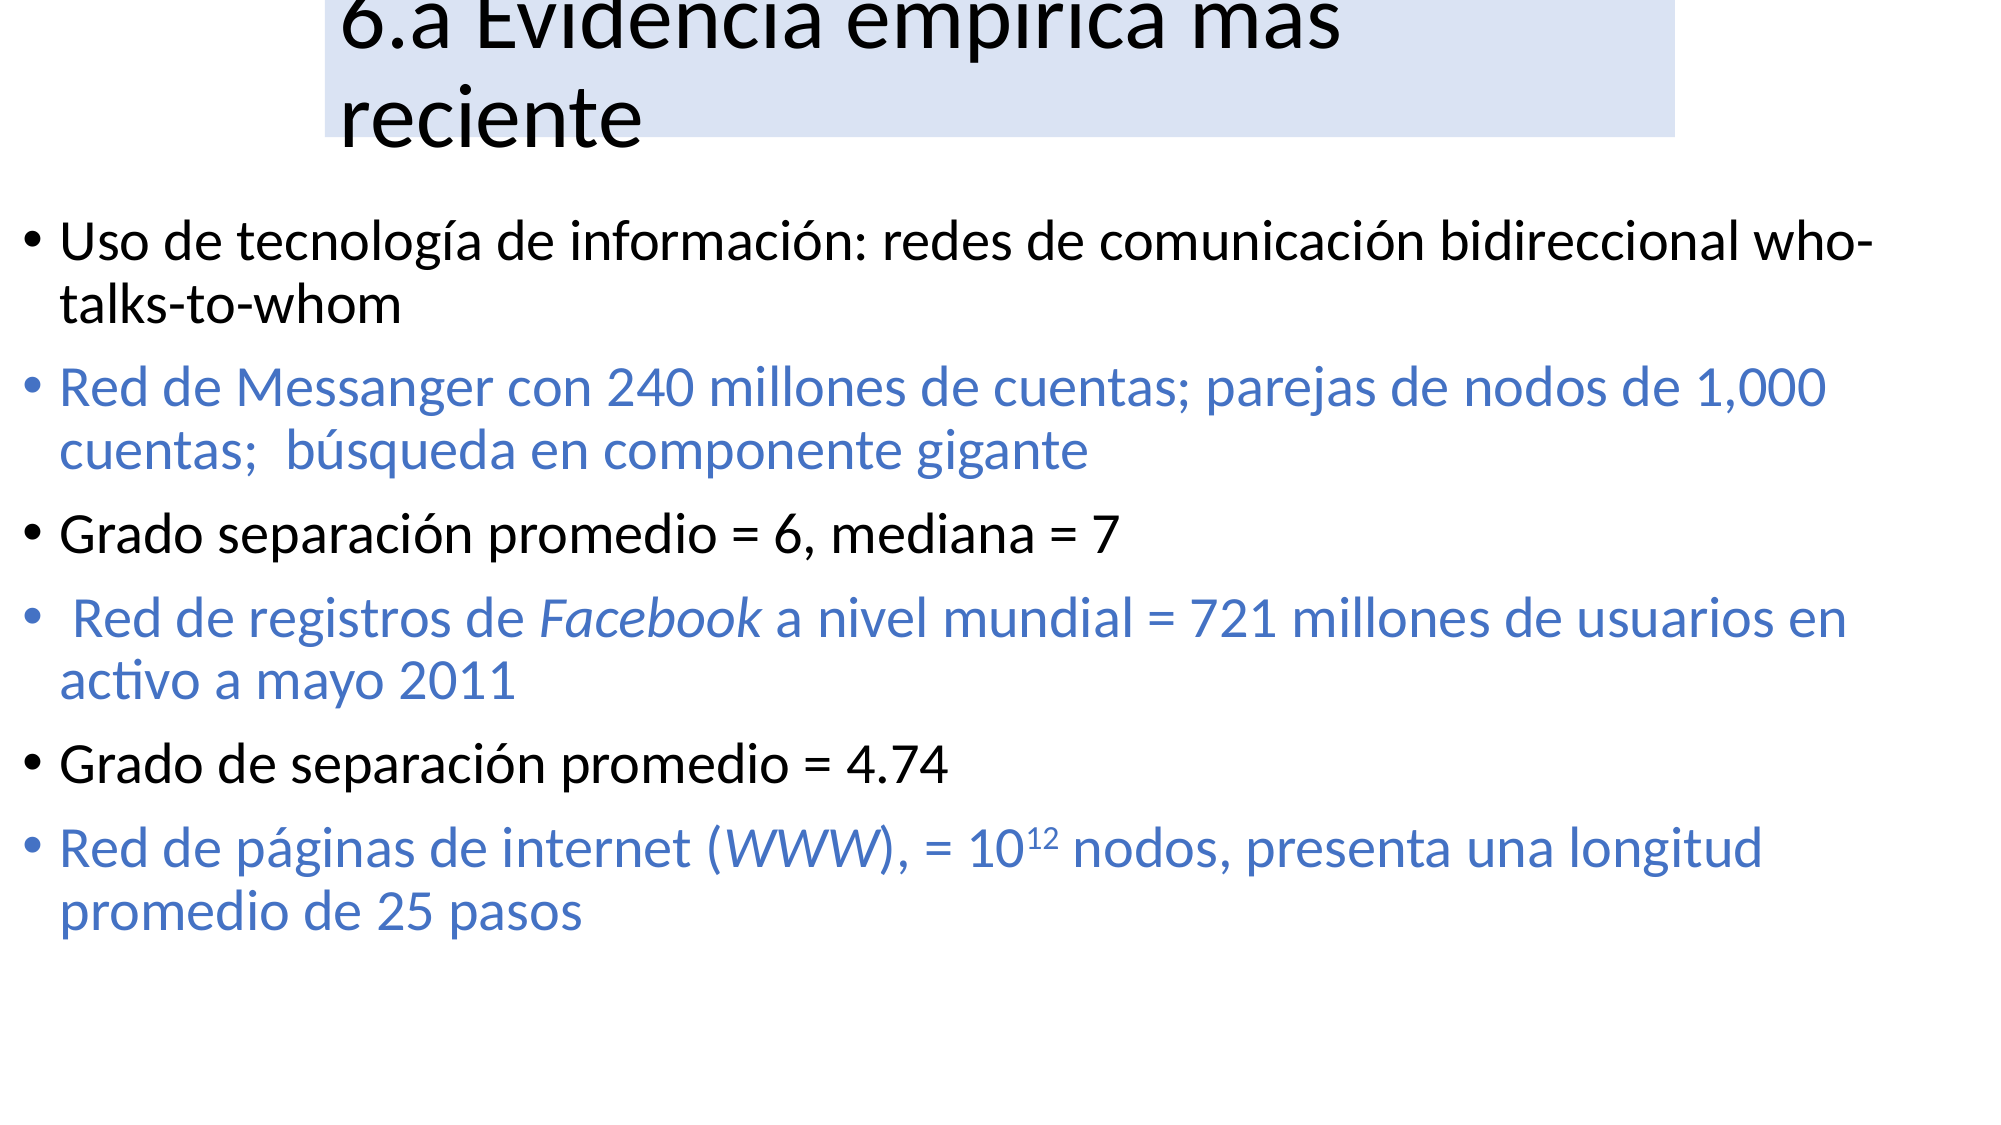

# 6.a Evidencia empírica más reciente
Uso de tecnología de información: redes de comunicación bidireccional who-talks-to-whom
Red de Messanger con 240 millones de cuentas; parejas de nodos de 1,000 cuentas;  búsqueda en componente gigante
Grado separación promedio = 6, mediana = 7
 Red de registros de Facebook a nivel mundial = 721 millones de usuarios en activo a mayo 2011
Grado de separación promedio = 4.74
Red de páginas de internet (WWW), = 1012 nodos, presenta una longitud promedio de 25 pasos